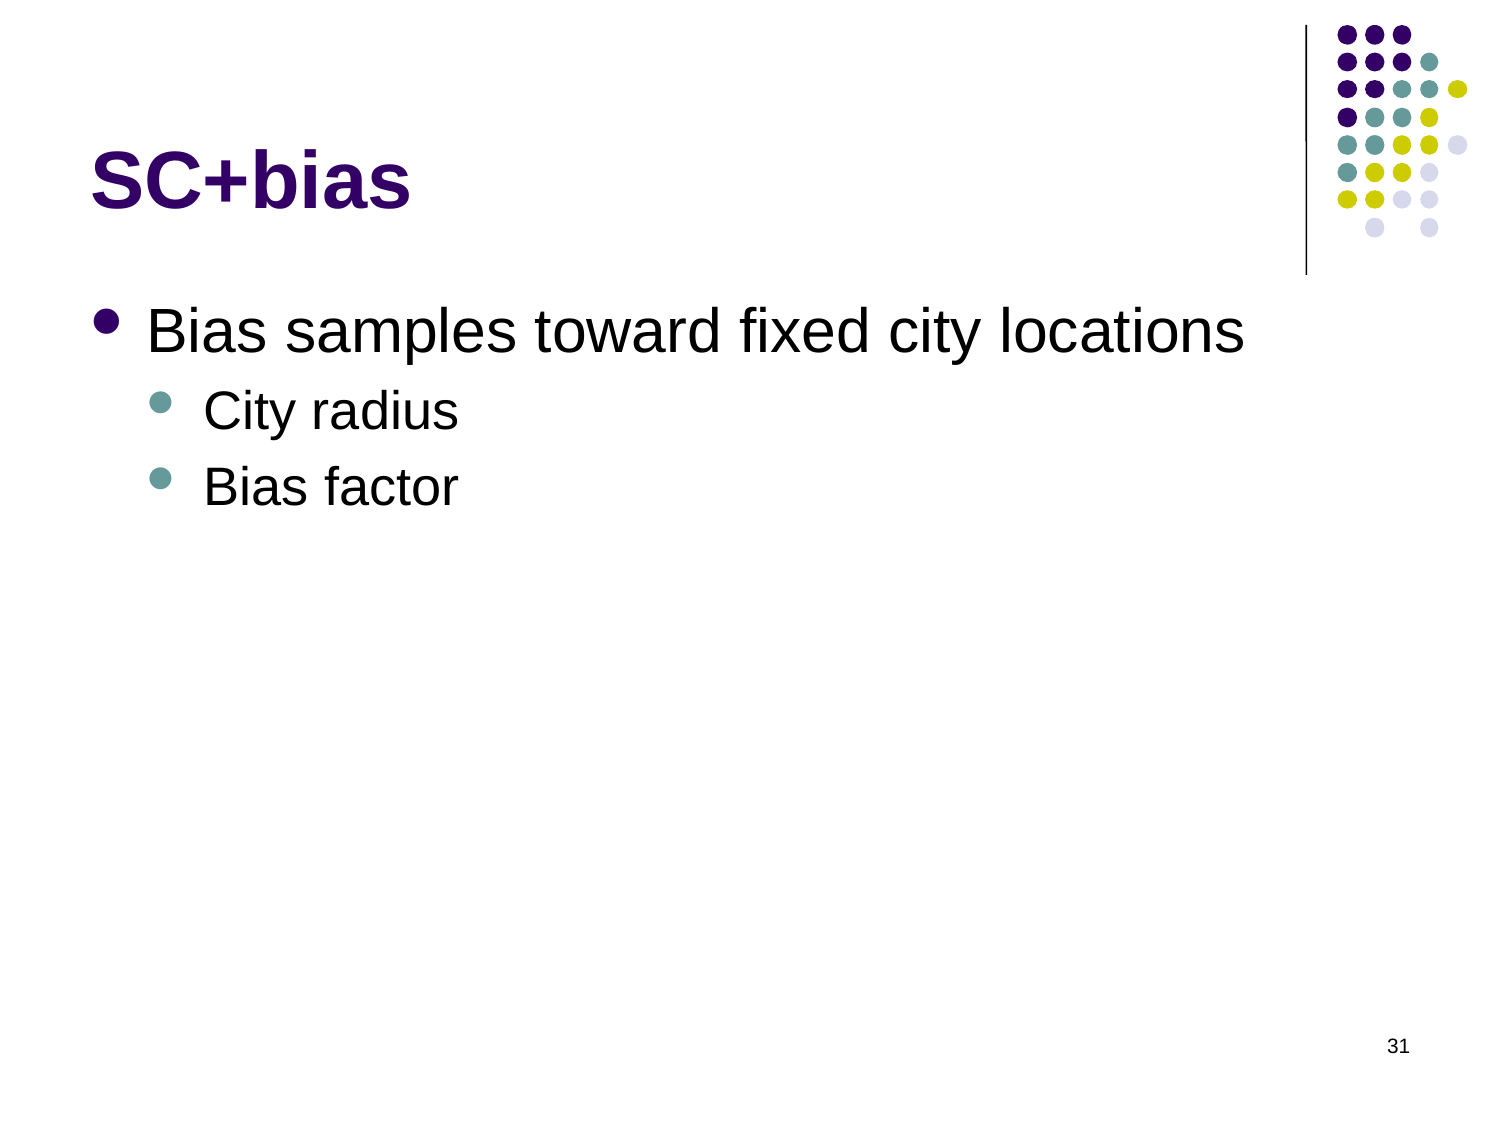

# SC+bias
Bias samples toward fixed city locations
City radius
Bias factor
31